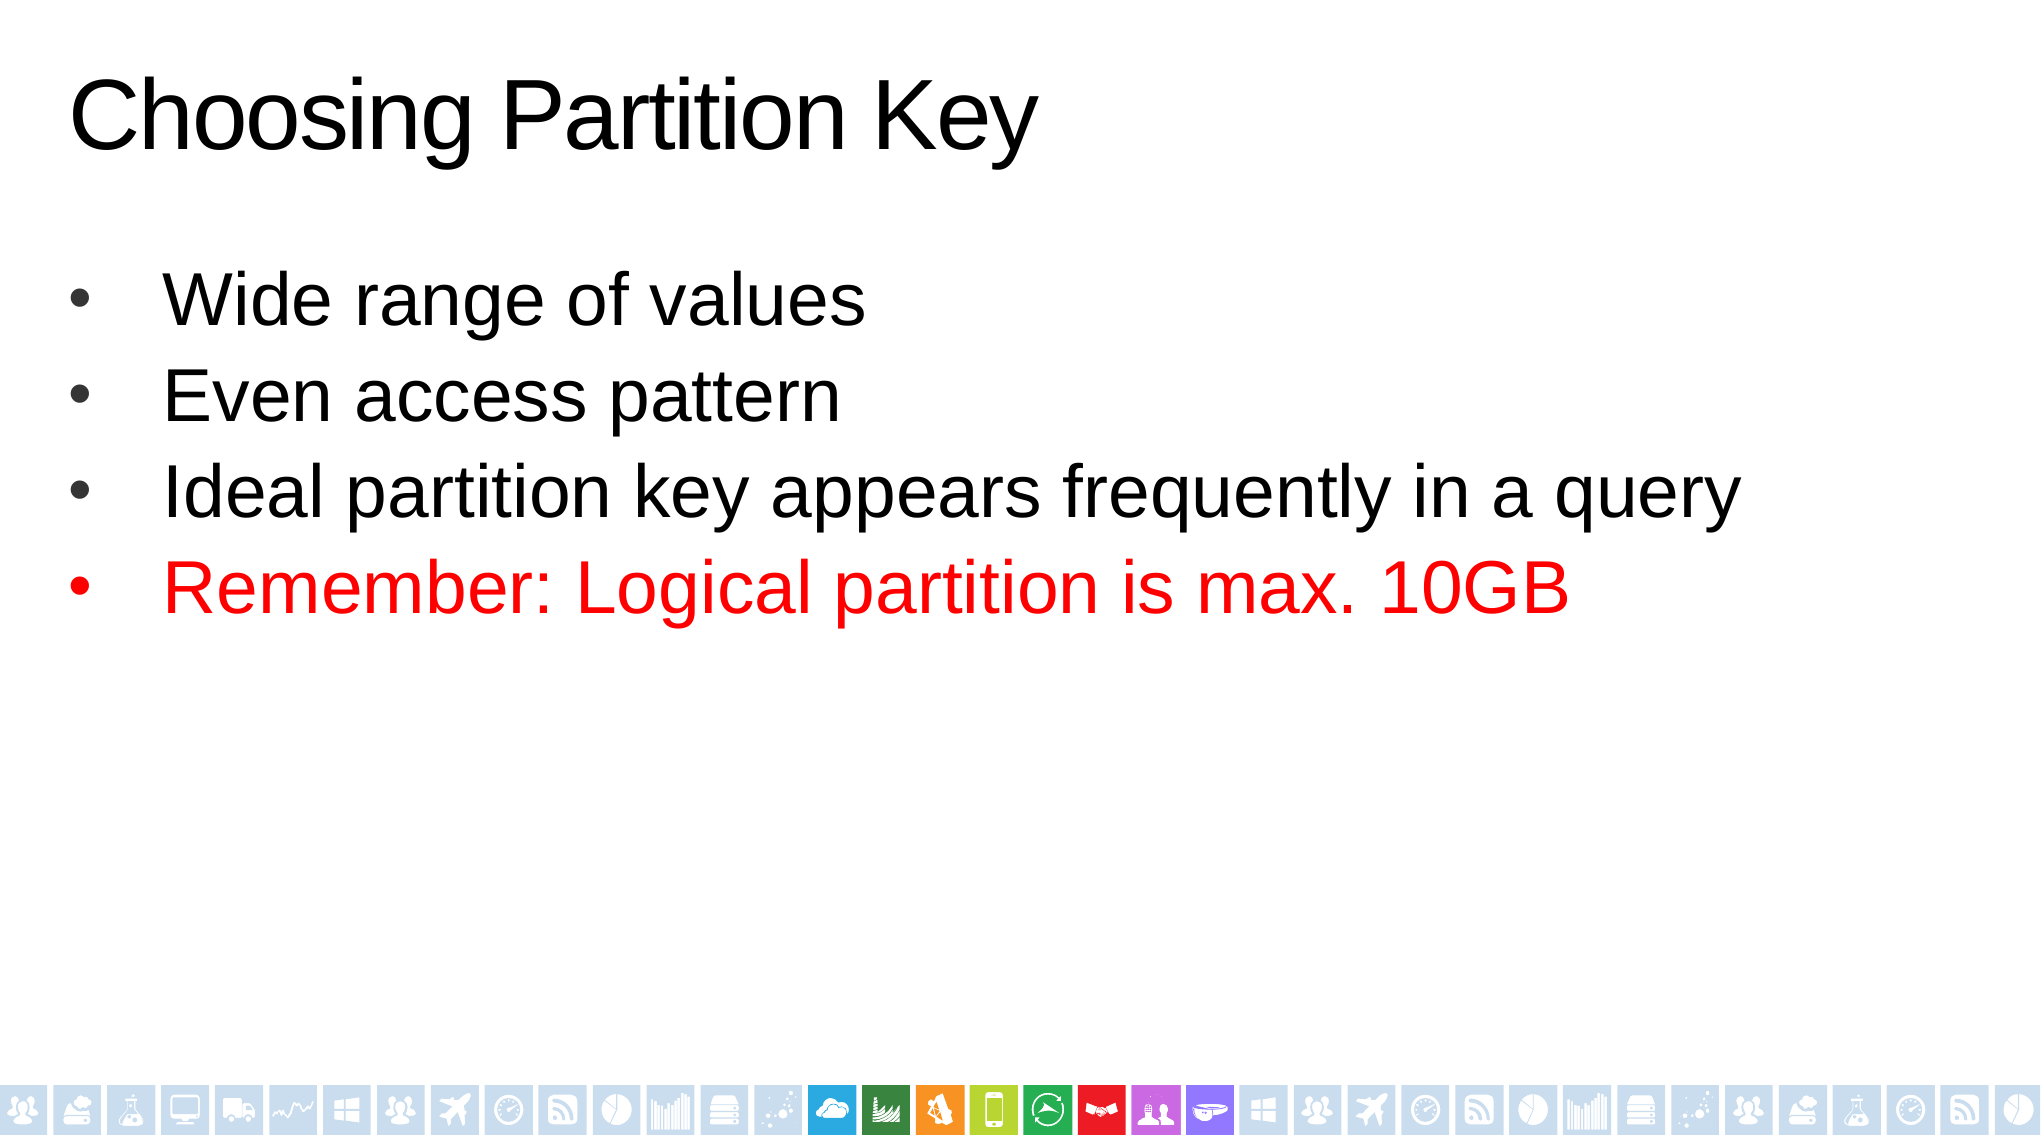

# Choosing Partition Key
Wide range of values
Even access pattern
Ideal partition key appears frequently in a query
Remember: Logical partition is max. 10GB